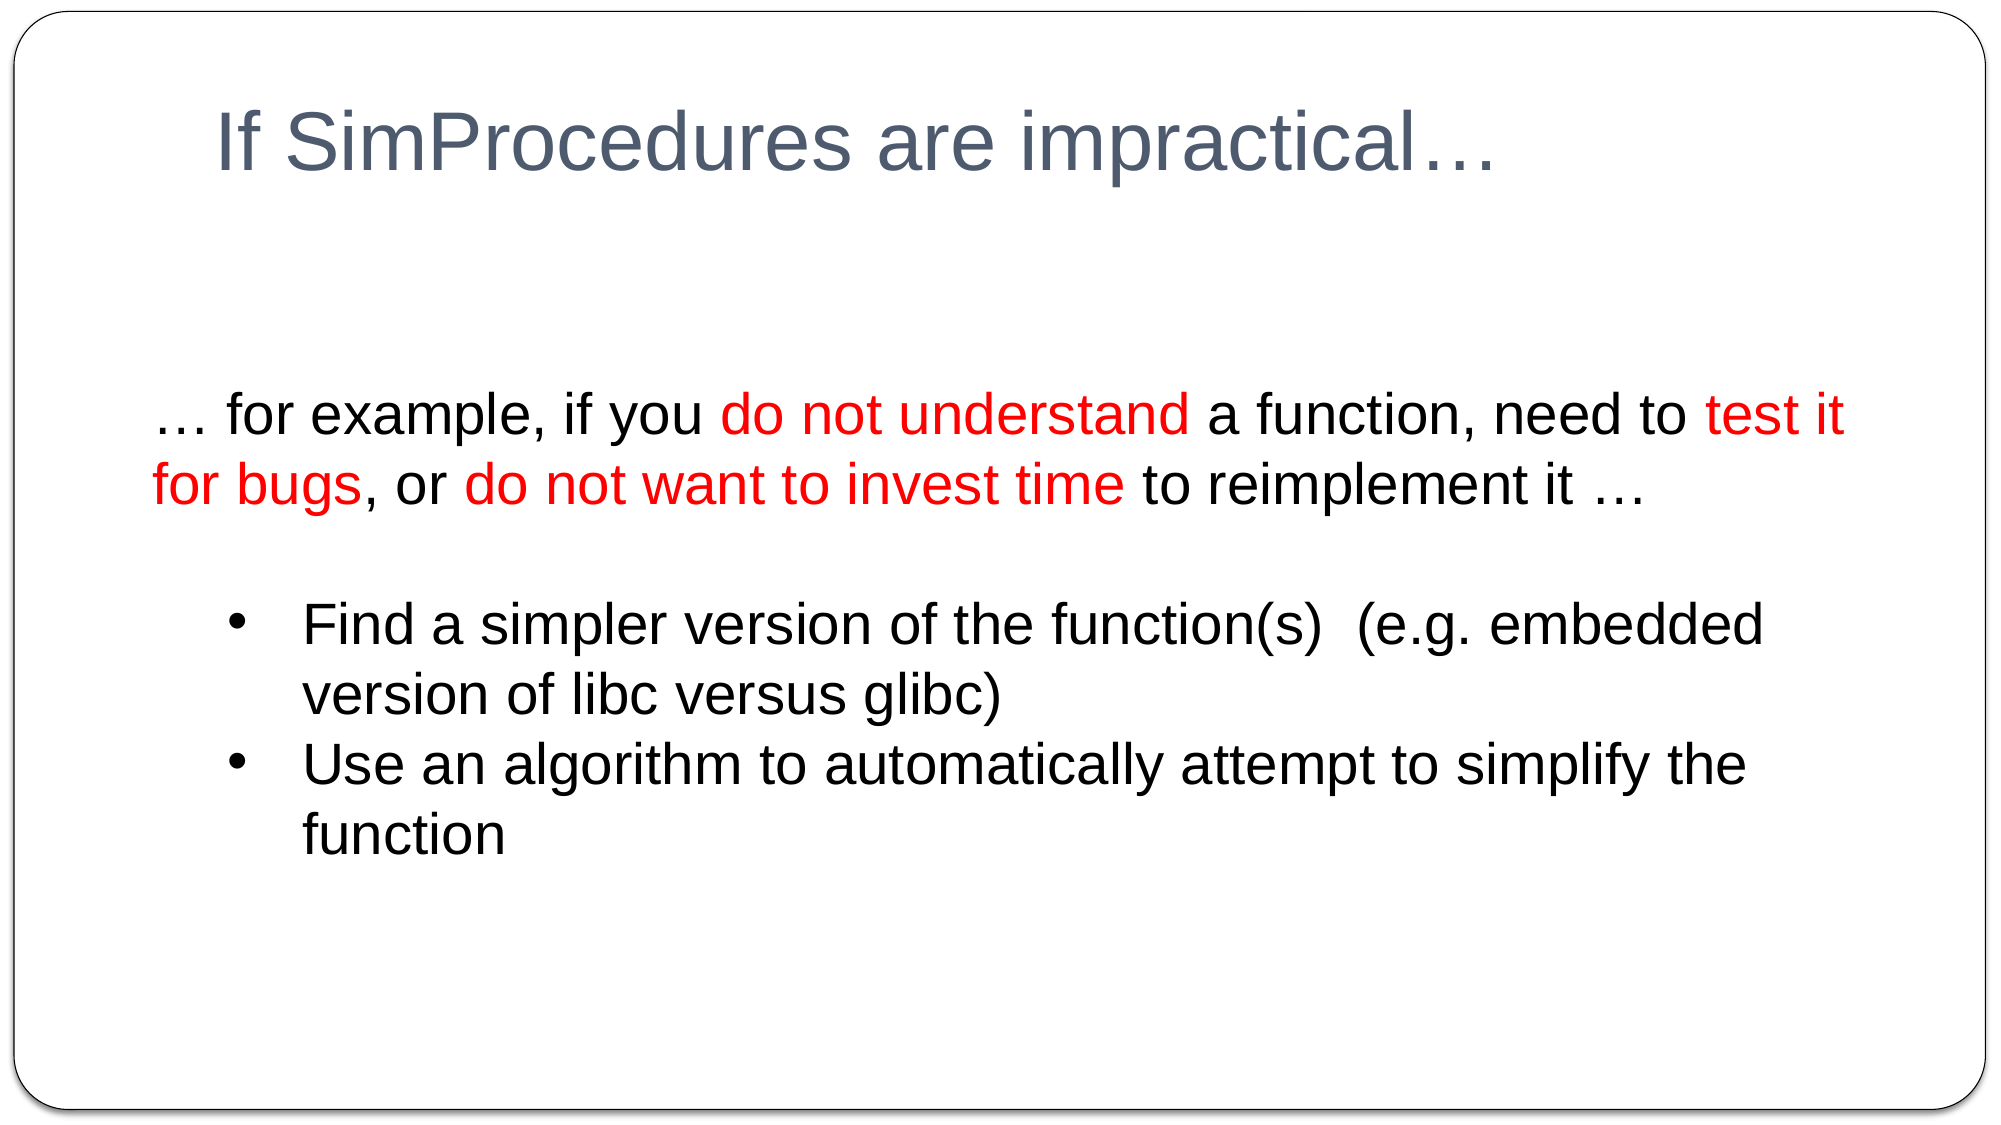

# If SimProcedures are impractical…
… for example, if you do not understand a function, need to test it for bugs, or do not want to invest time to reimplement it …

Find a simpler version of the function(s)  (e.g. embedded version of libc versus glibc)
Use an algorithm to automatically attempt to simplify the function